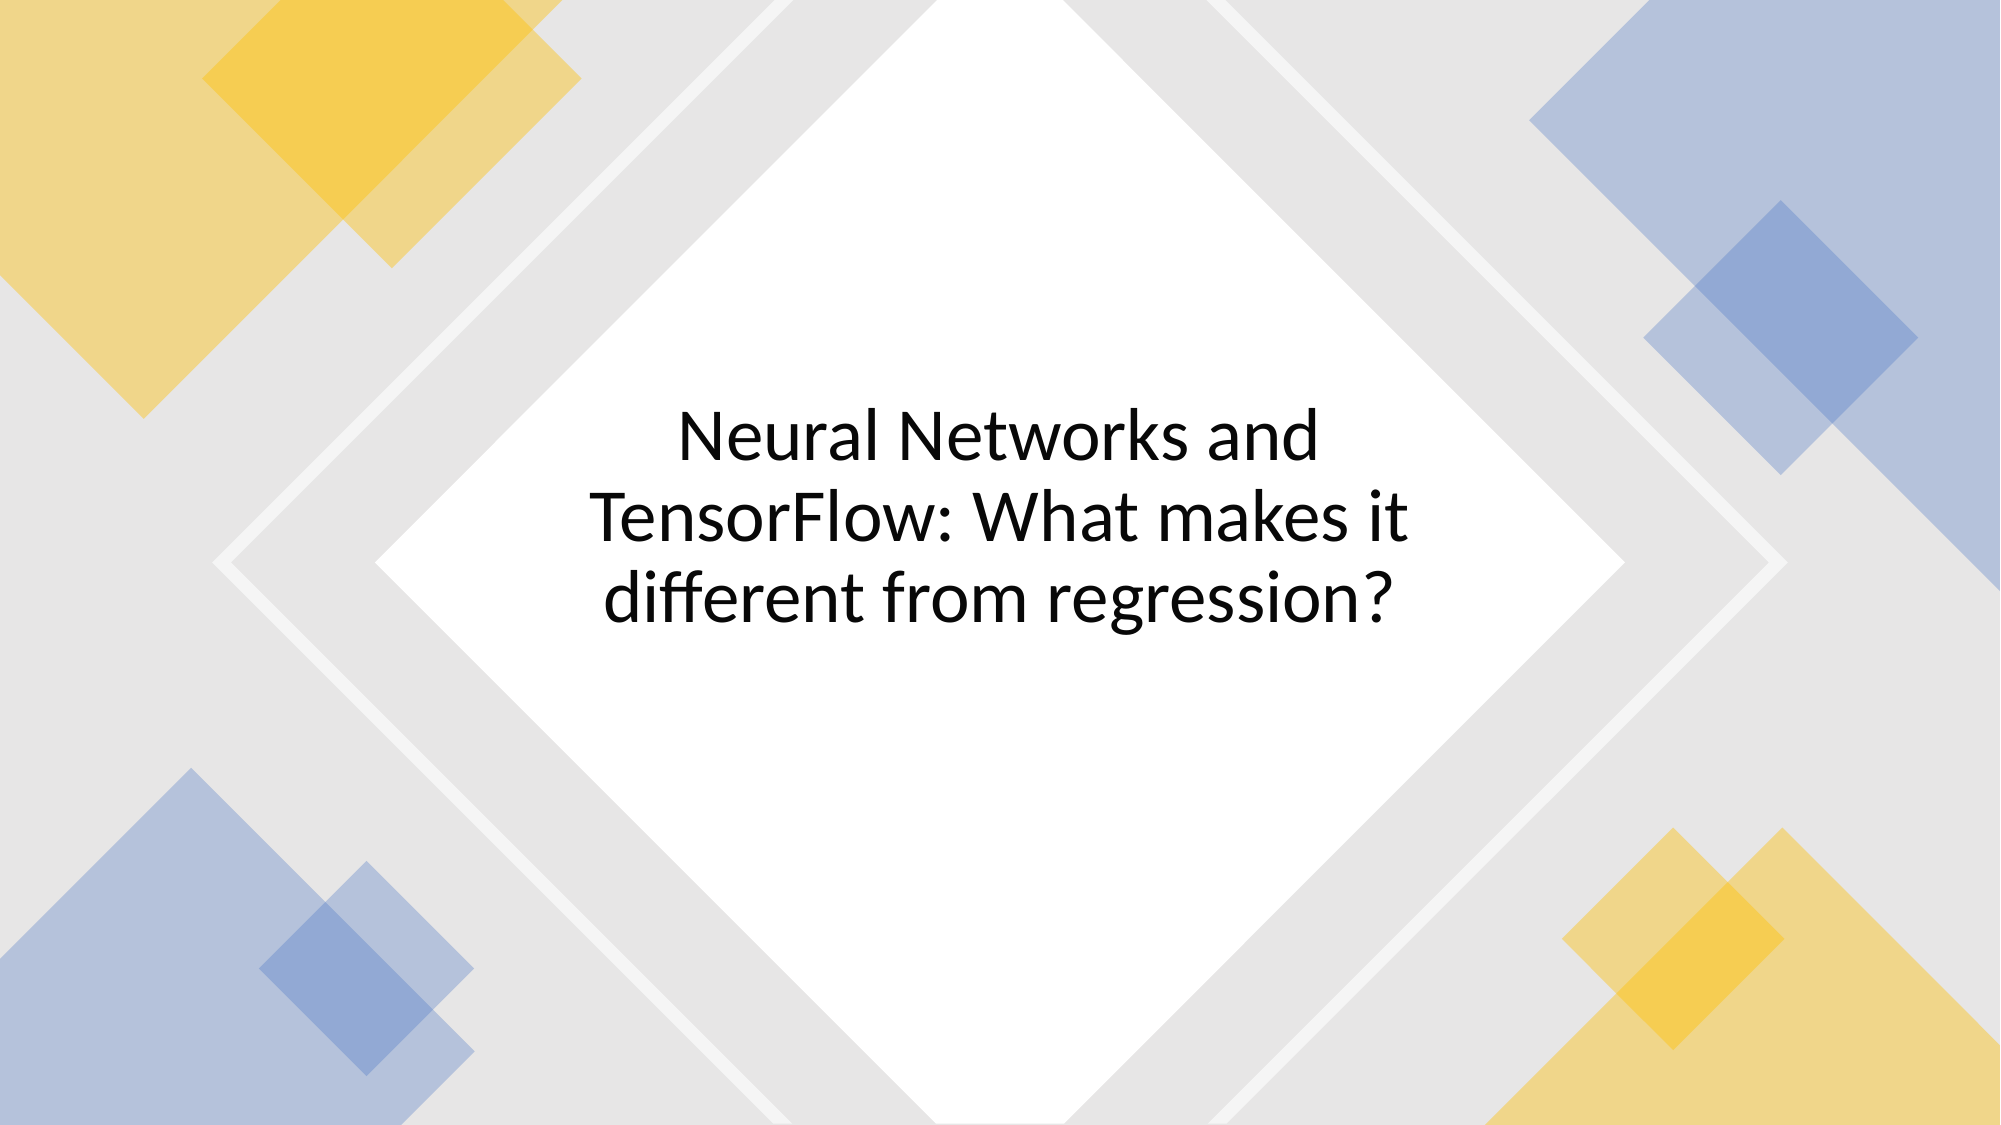

# Neural Networks and TensorFlow: What makes it different from regression?